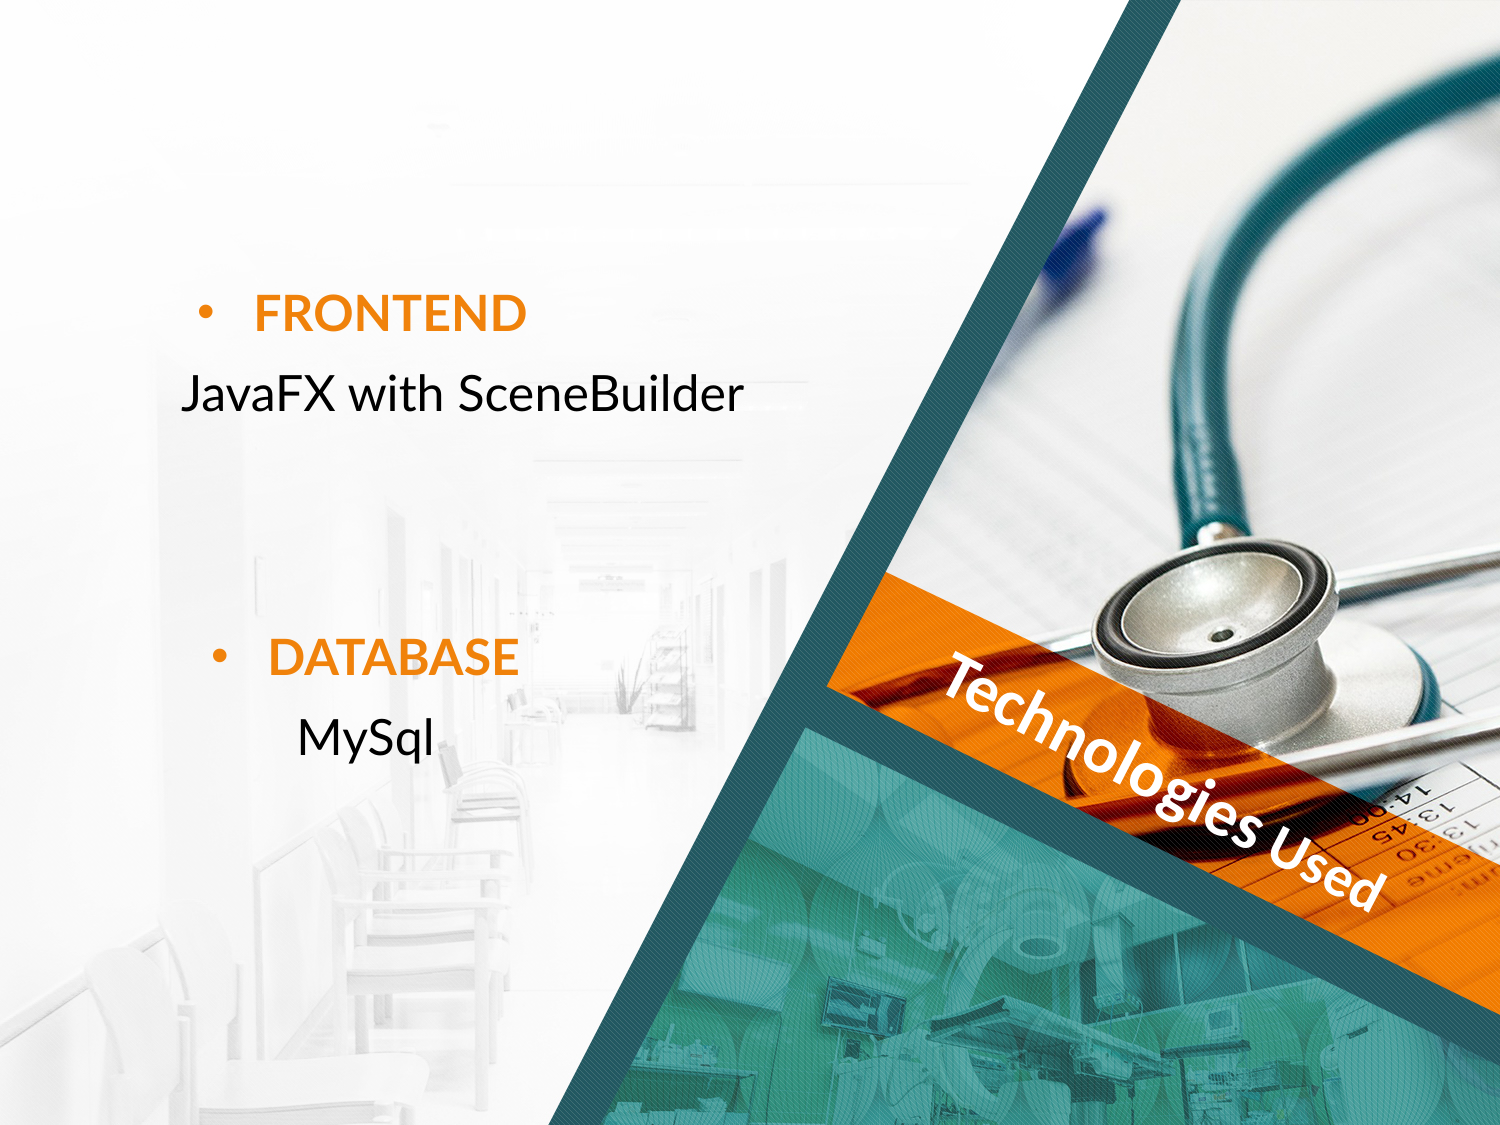

FRONTEND
JavaFX with SceneBuilder
DATABASE
MySql
Technologies Used